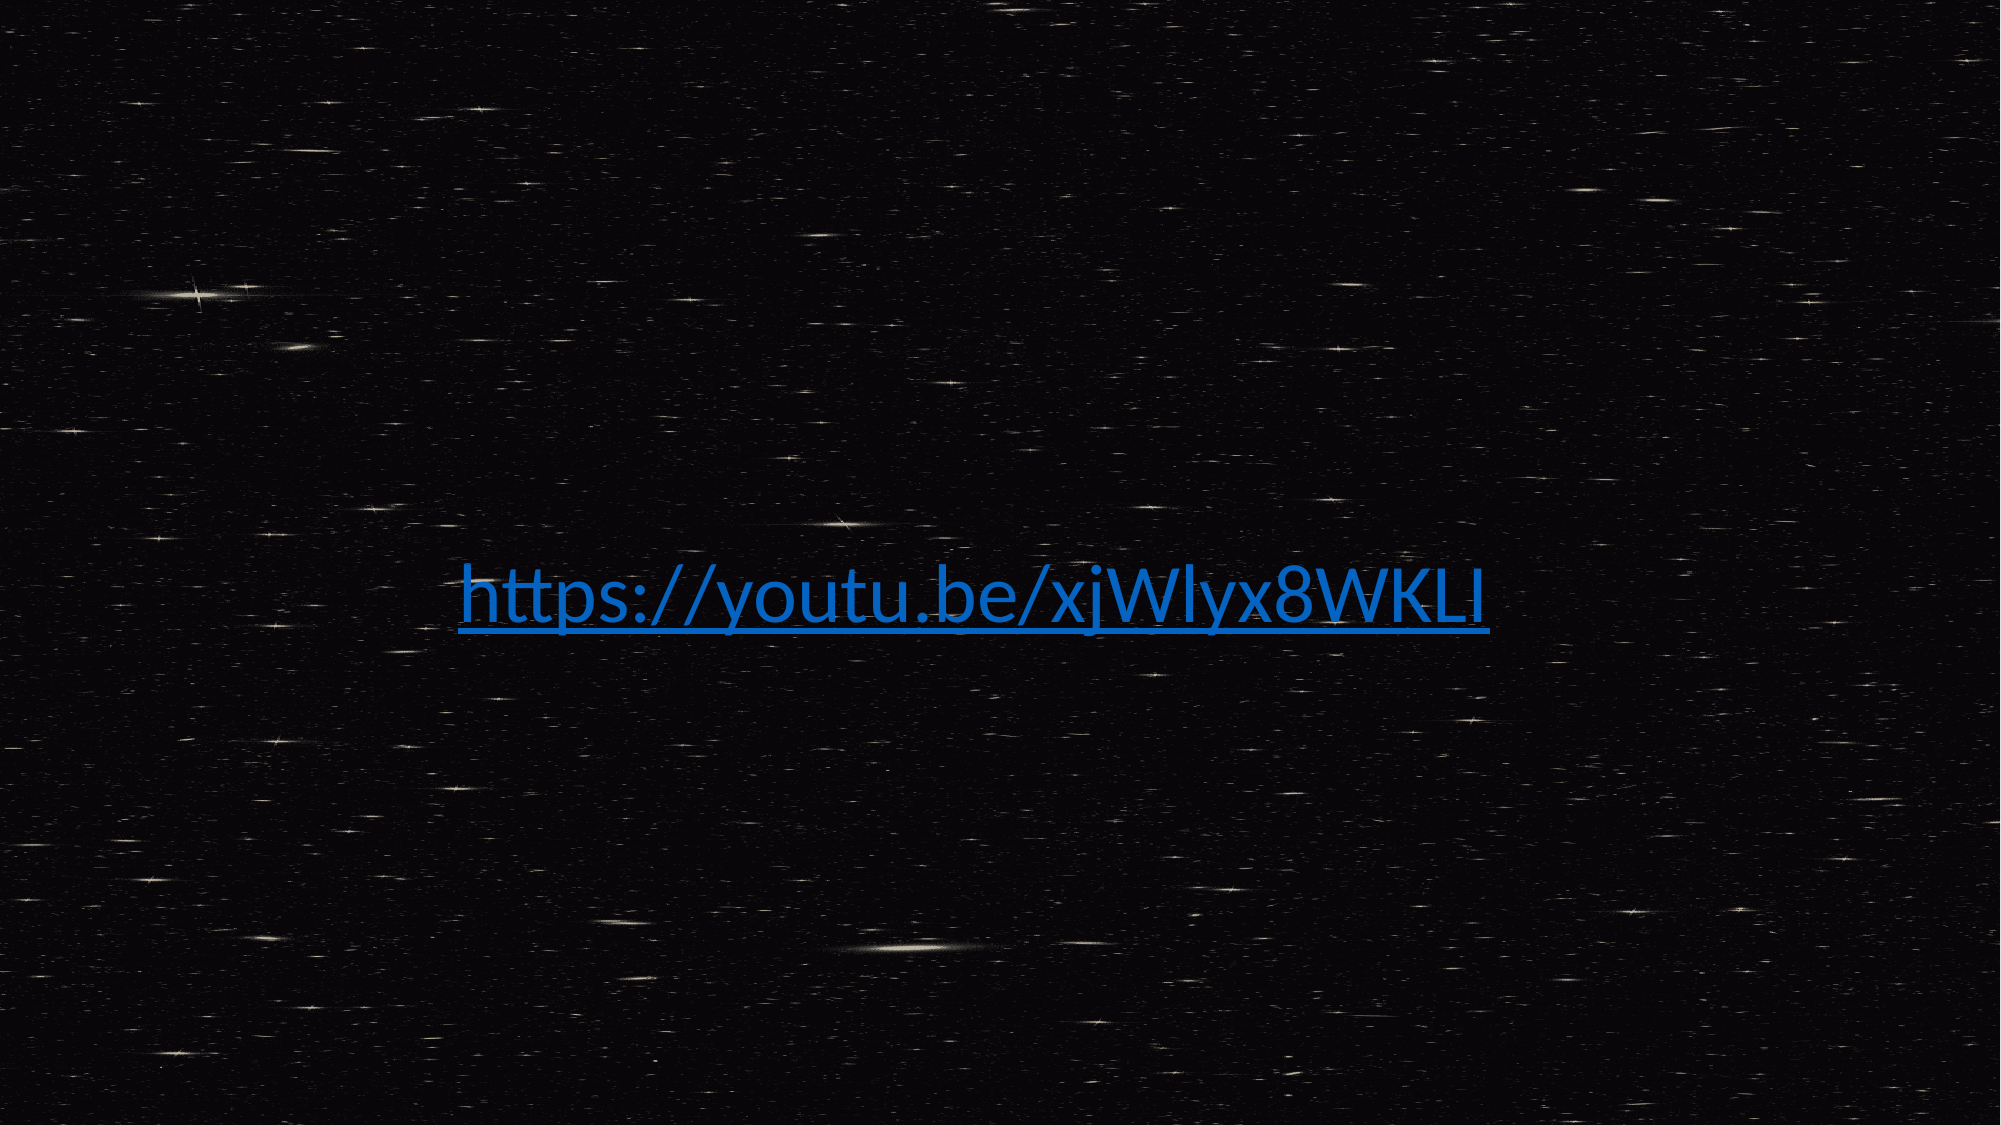

COSMIC CRESCENDO WEBSITE
Video Demonstraion of Our Website:
https://youtu.be/xjWlyx8WKLI